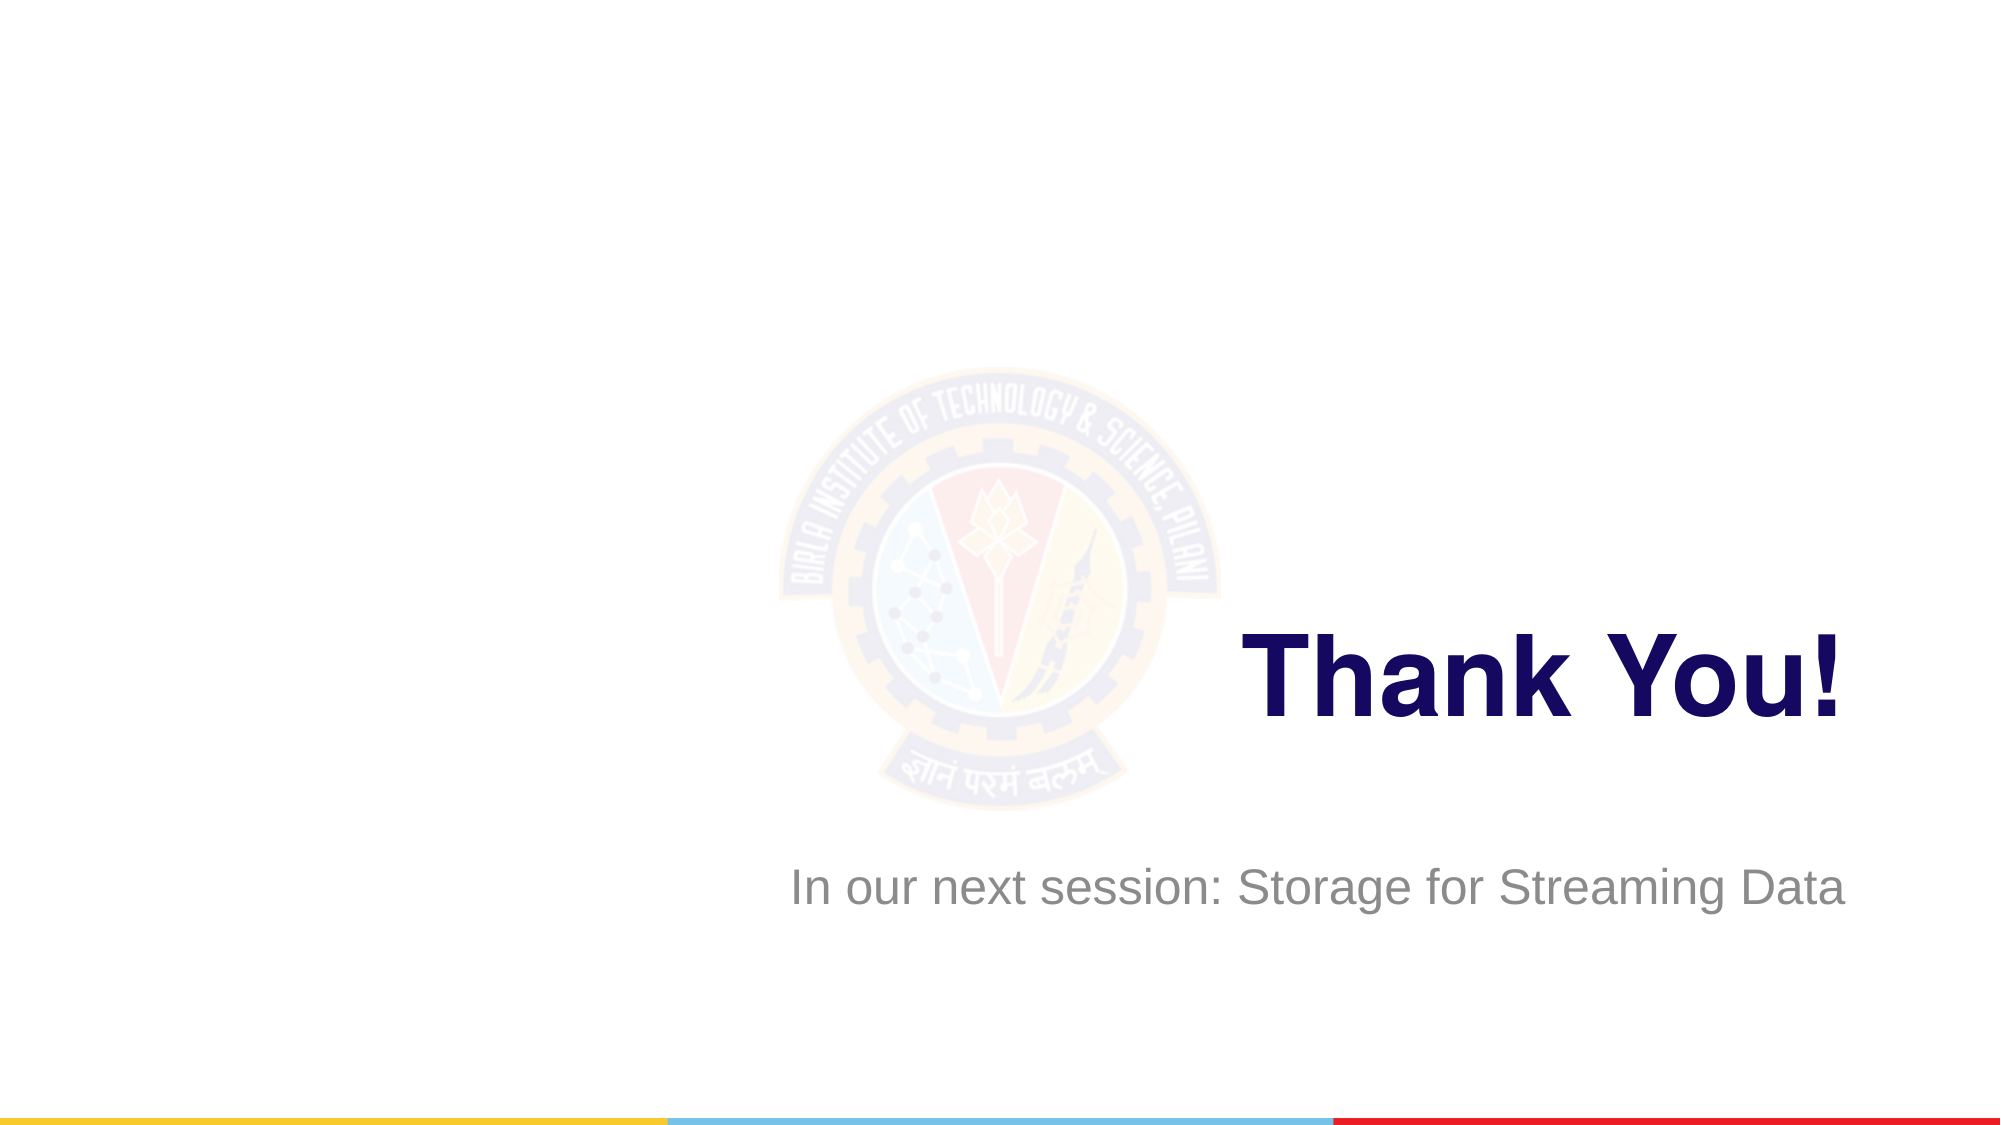

# Thank You!
In our next session: Storage for Streaming Data